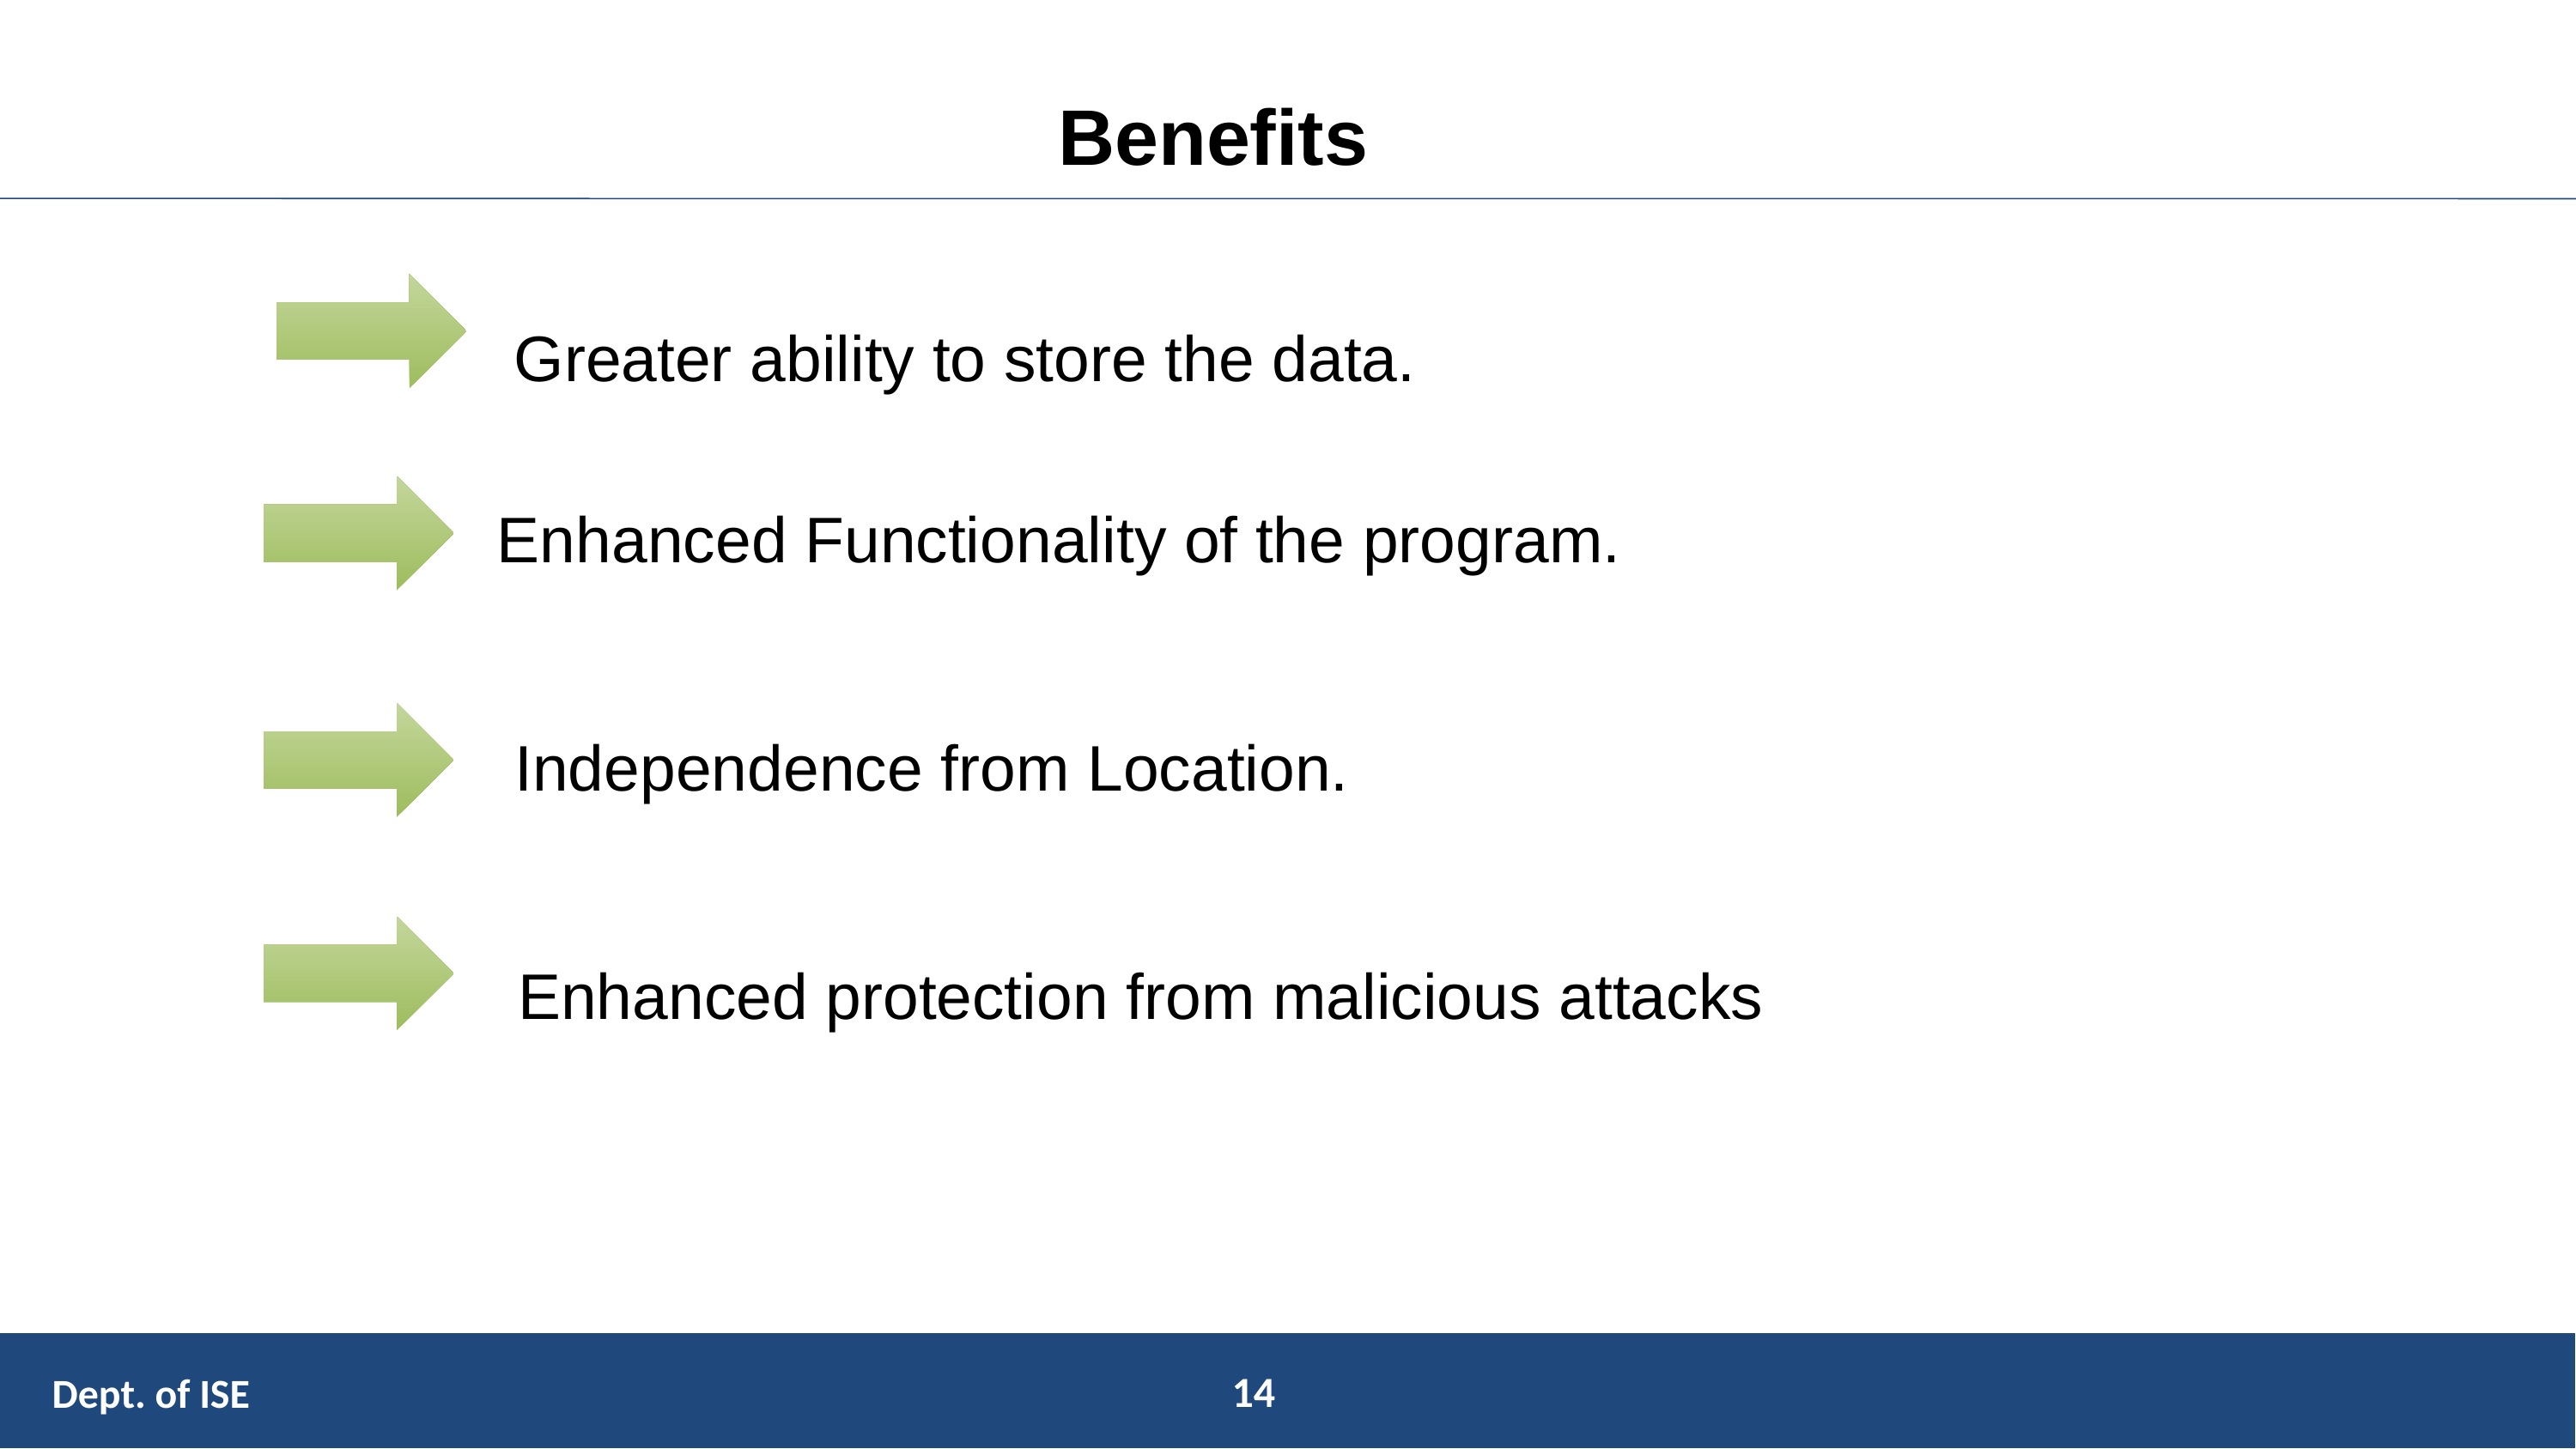

Benefits
Greater ability to store the data.

 Enhanced Functionality of the program.

  Independence from Location.

Enhanced protection from malicious attacks

Dept. of ISE
14